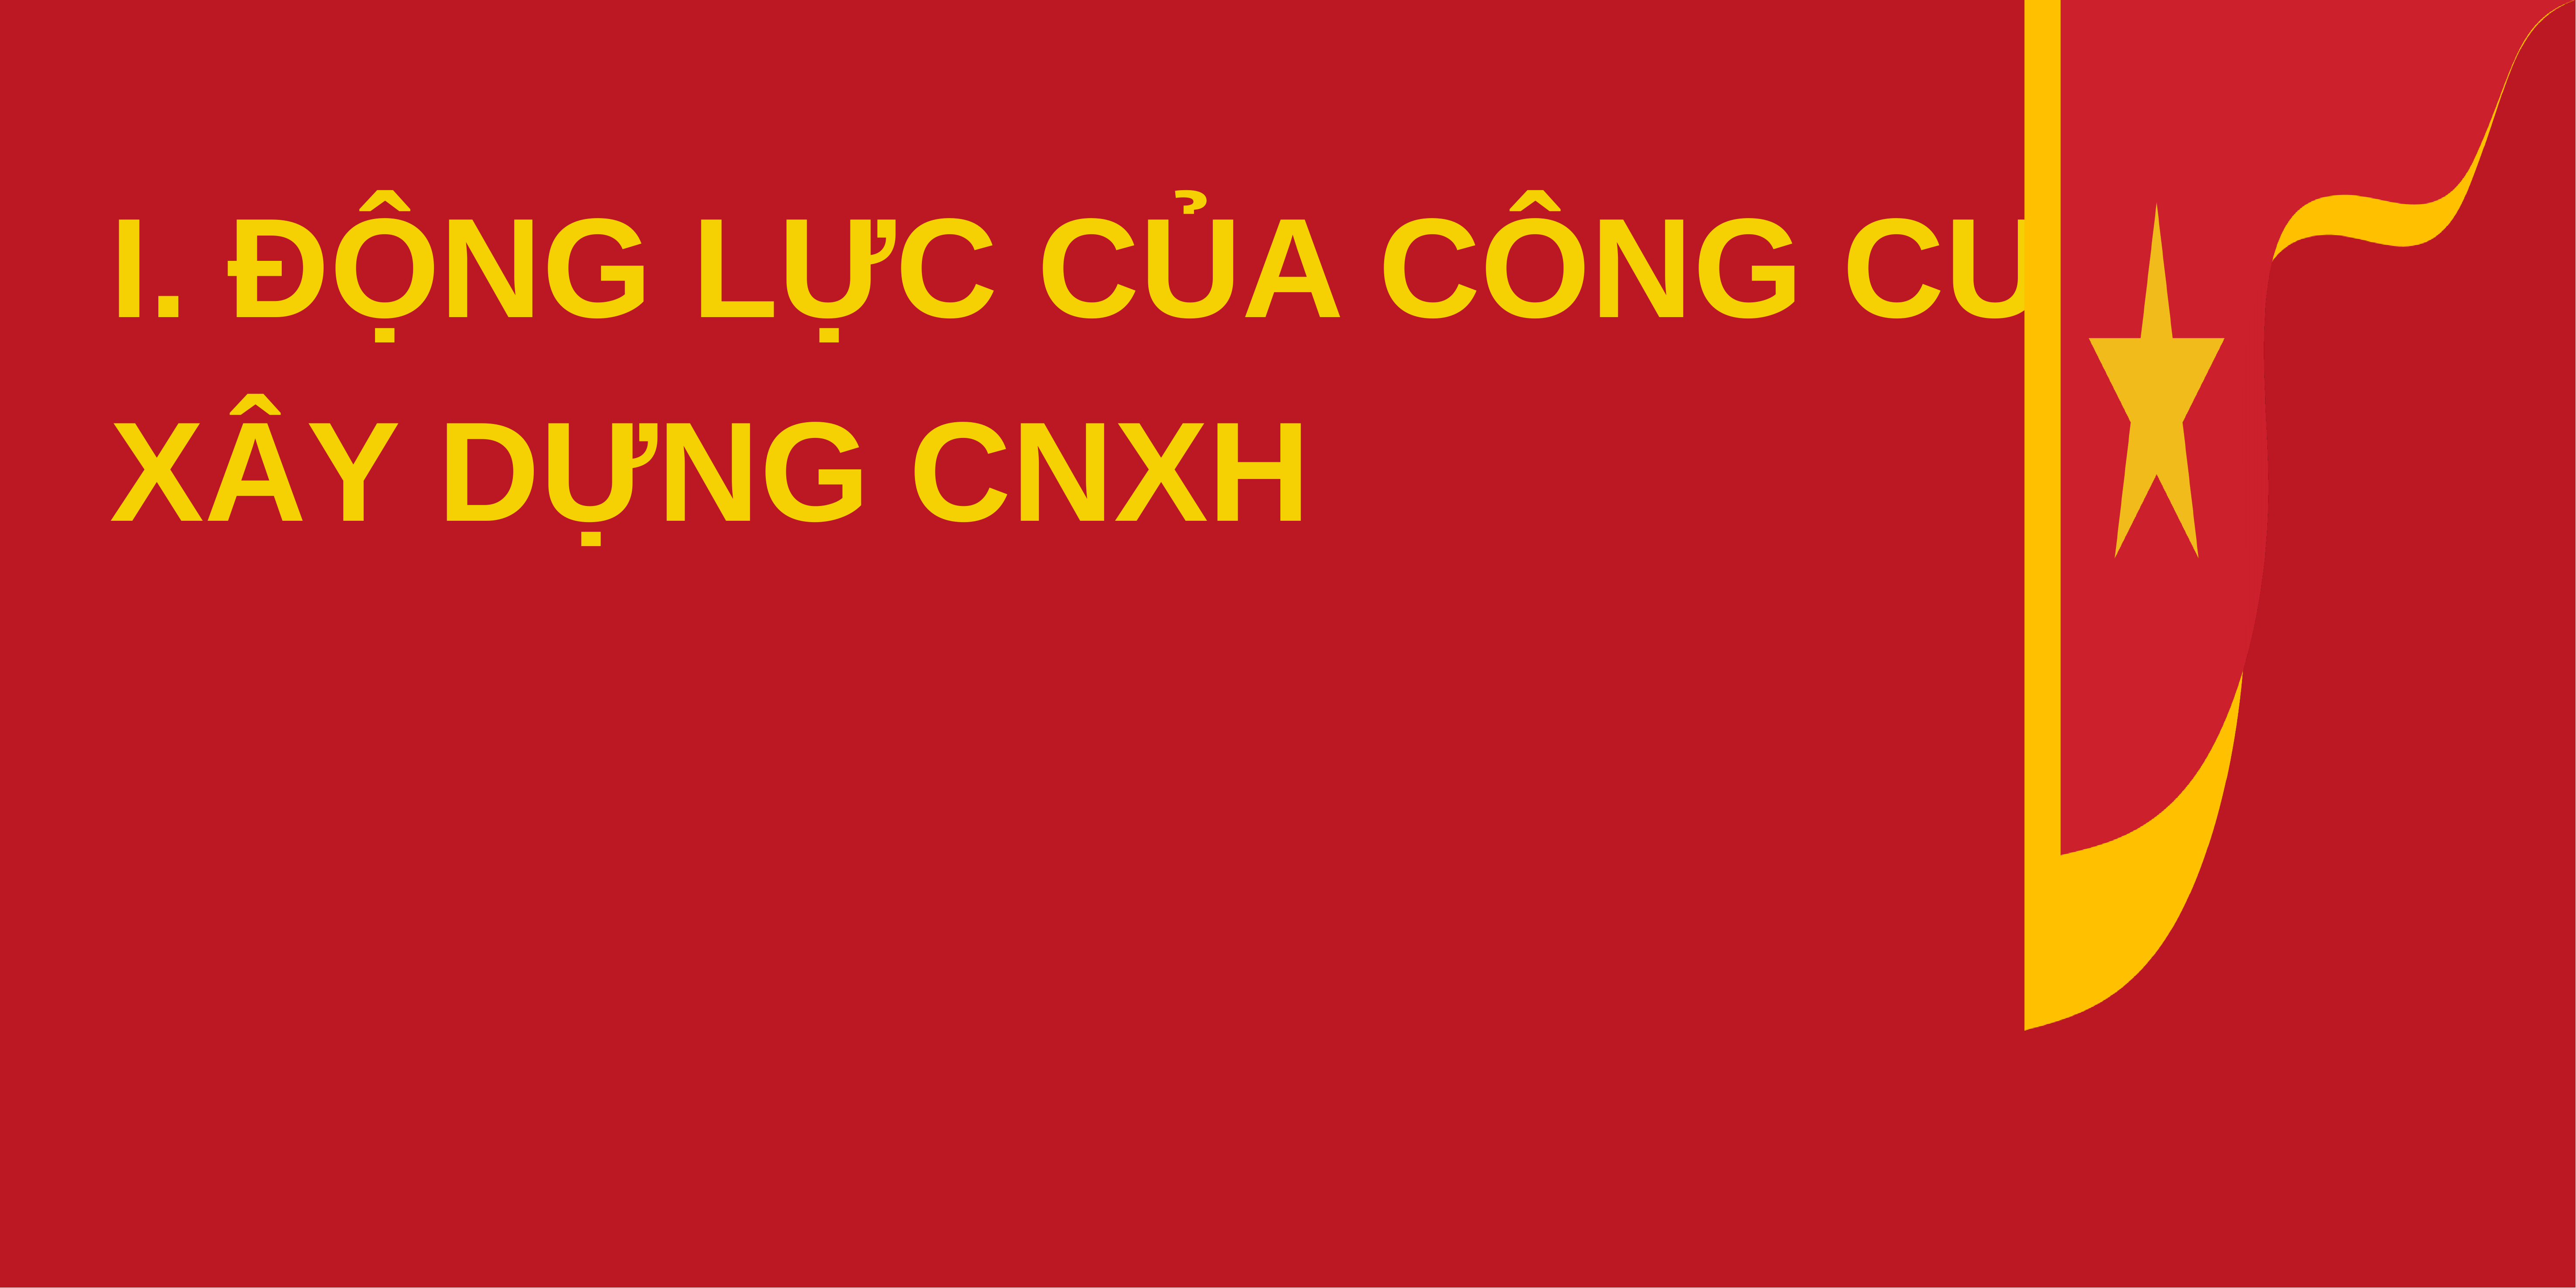

I. ĐỘNG LỰC CỦA CÔNG CUỘC XÂY DỰNG CNXH